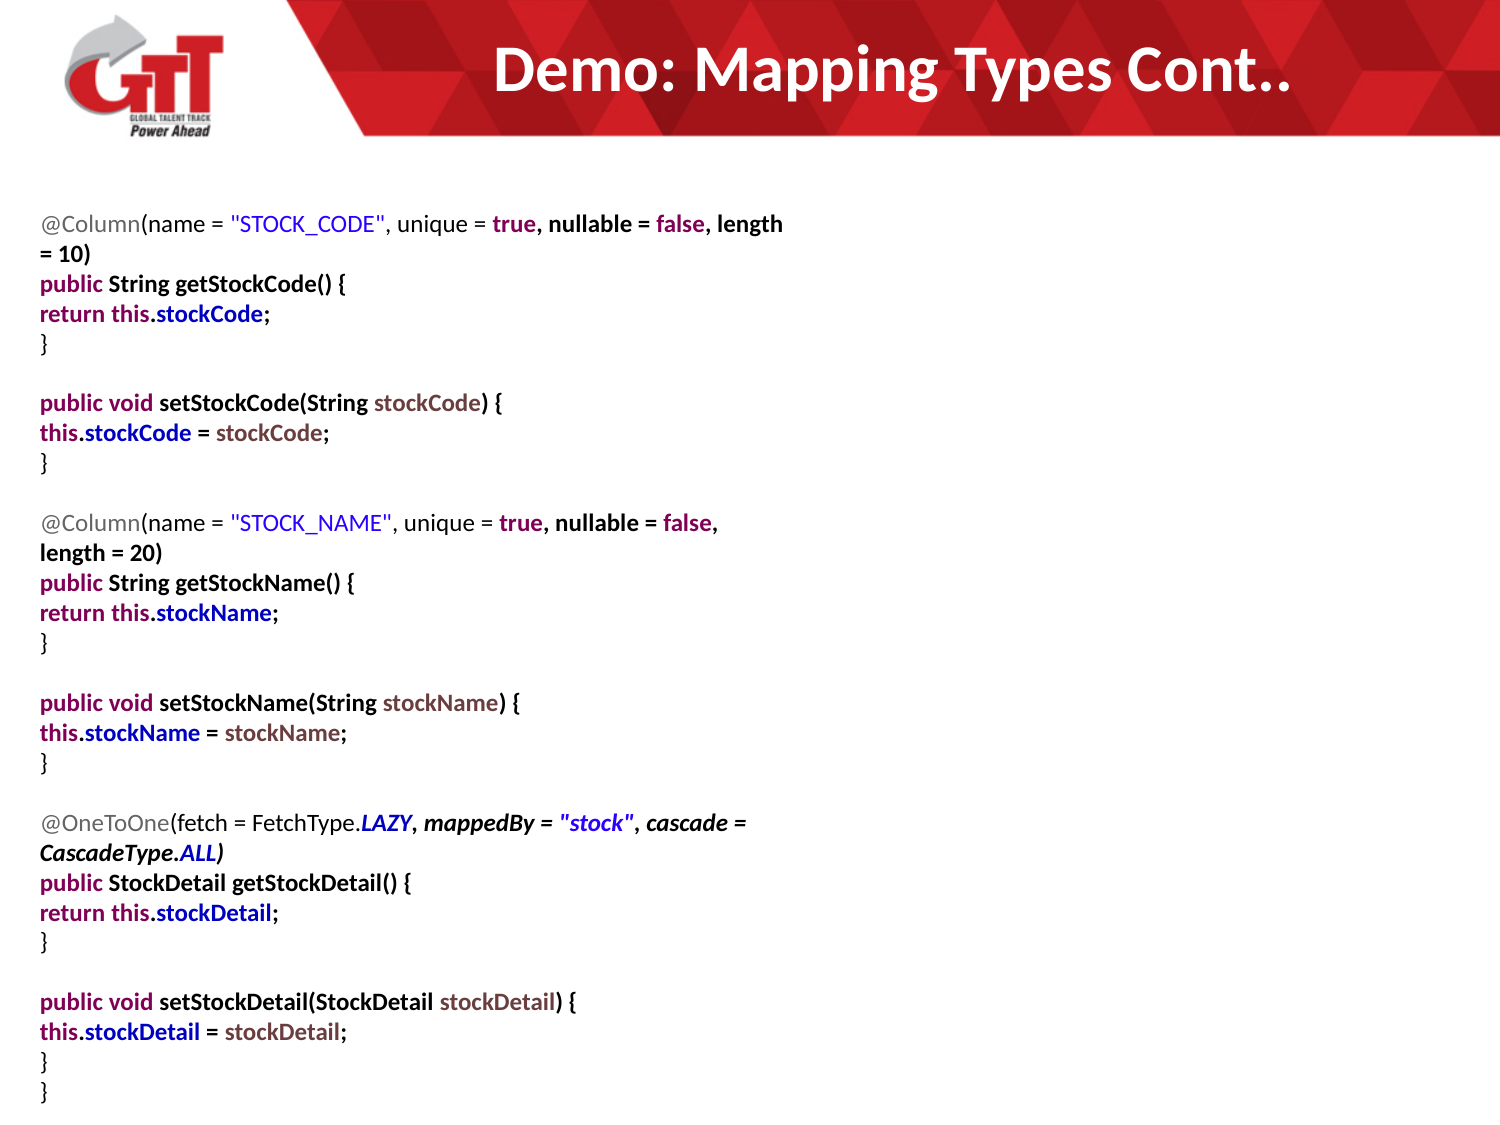

# Demo: Mapping Types Cont..
@Column(name = "STOCK_CODE", unique = true, nullable = false, length = 10)
public String getStockCode() {
return this.stockCode;
}

public void setStockCode(String stockCode) {
this.stockCode = stockCode;
}

@Column(name = "STOCK_NAME", unique = true, nullable = false, length = 20)
public String getStockName() {
return this.stockName;
}

public void setStockName(String stockName) {
this.stockName = stockName;
}

@OneToOne(fetch = FetchType.LAZY, mappedBy = "stock", cascade = CascadeType.ALL)
public StockDetail getStockDetail() {
return this.stockDetail;
}

public void setStockDetail(StockDetail stockDetail) {
this.stockDetail = stockDetail;
}
}